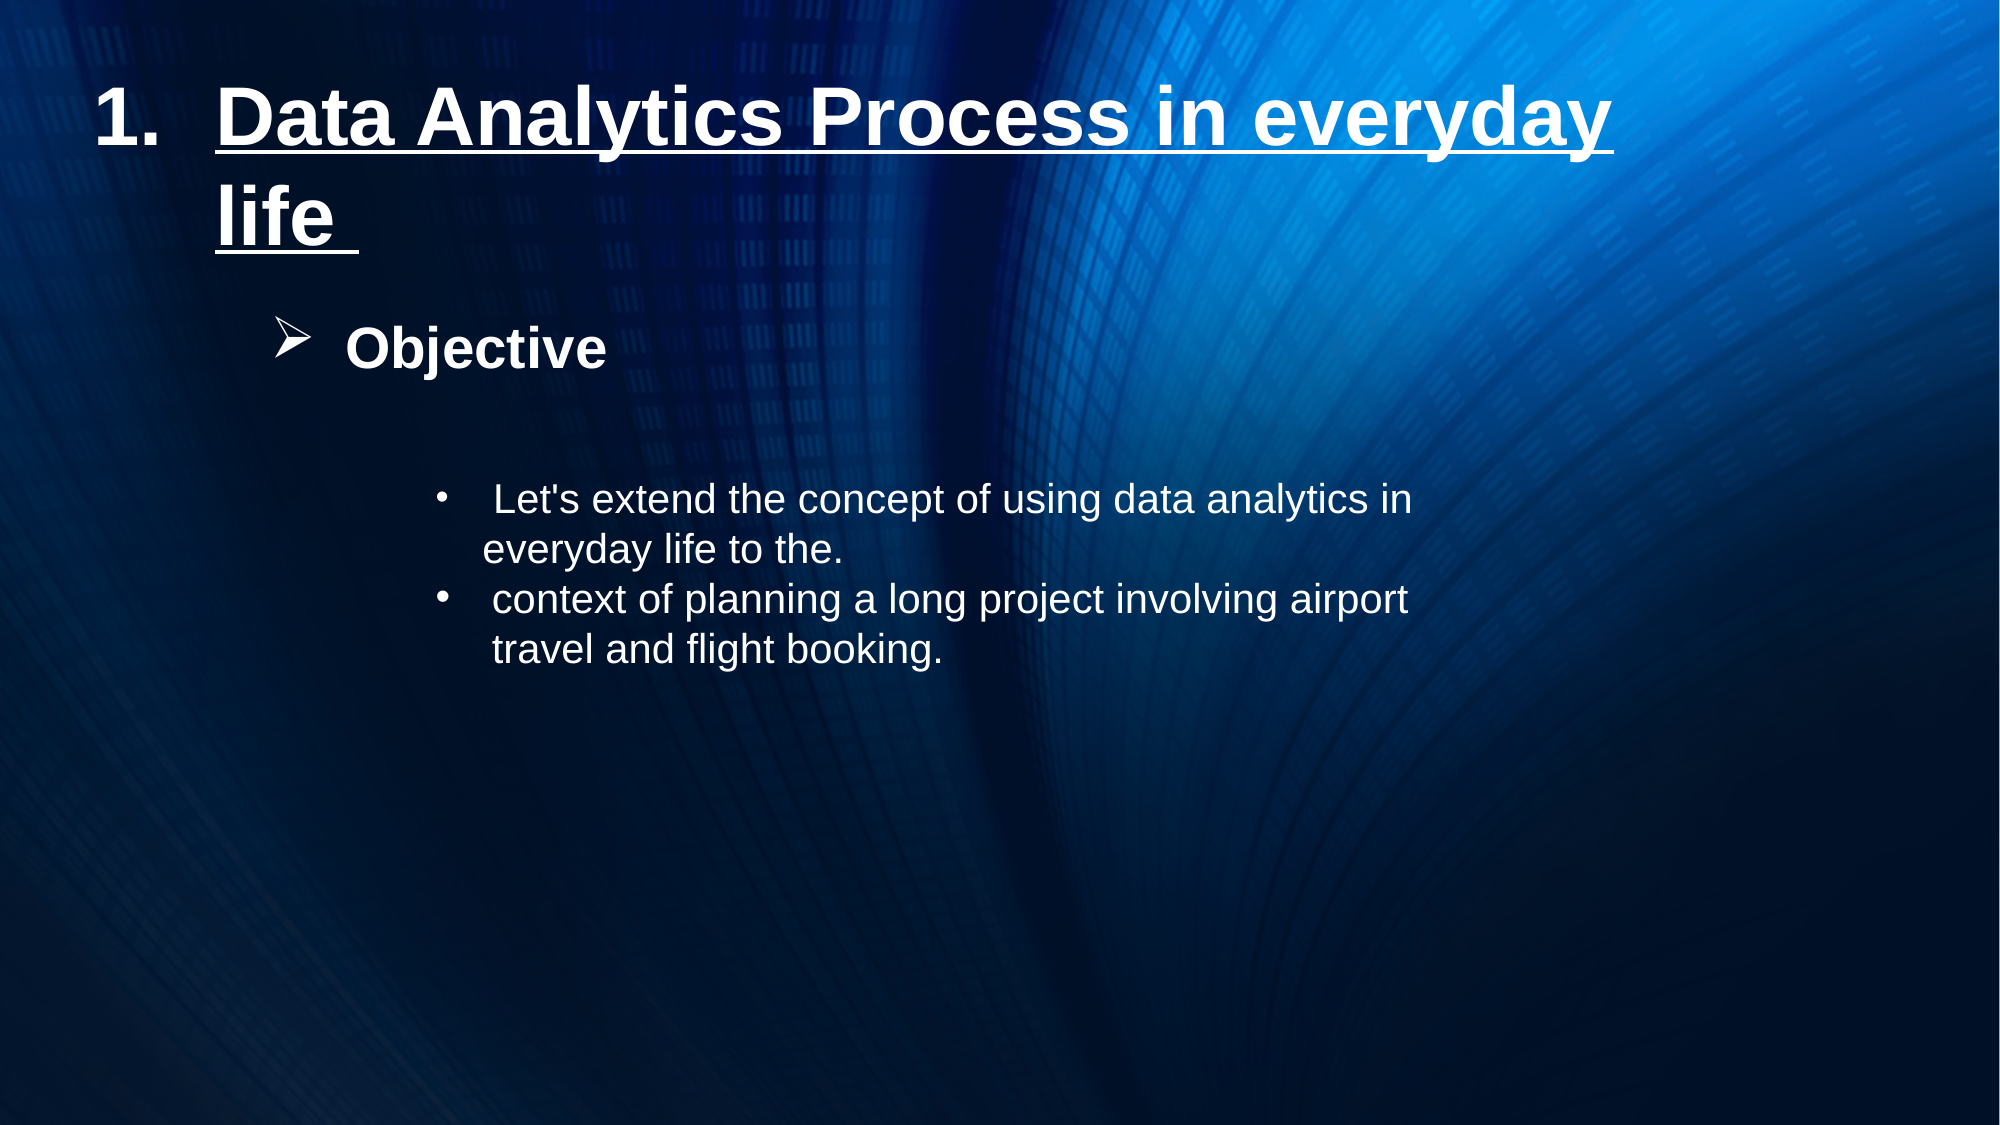

Data Analytics Process in everyday life
Objective
 Let's extend the concept of using data analytics in everyday life to the.
context of planning a long project involving airport travel and flight booking.